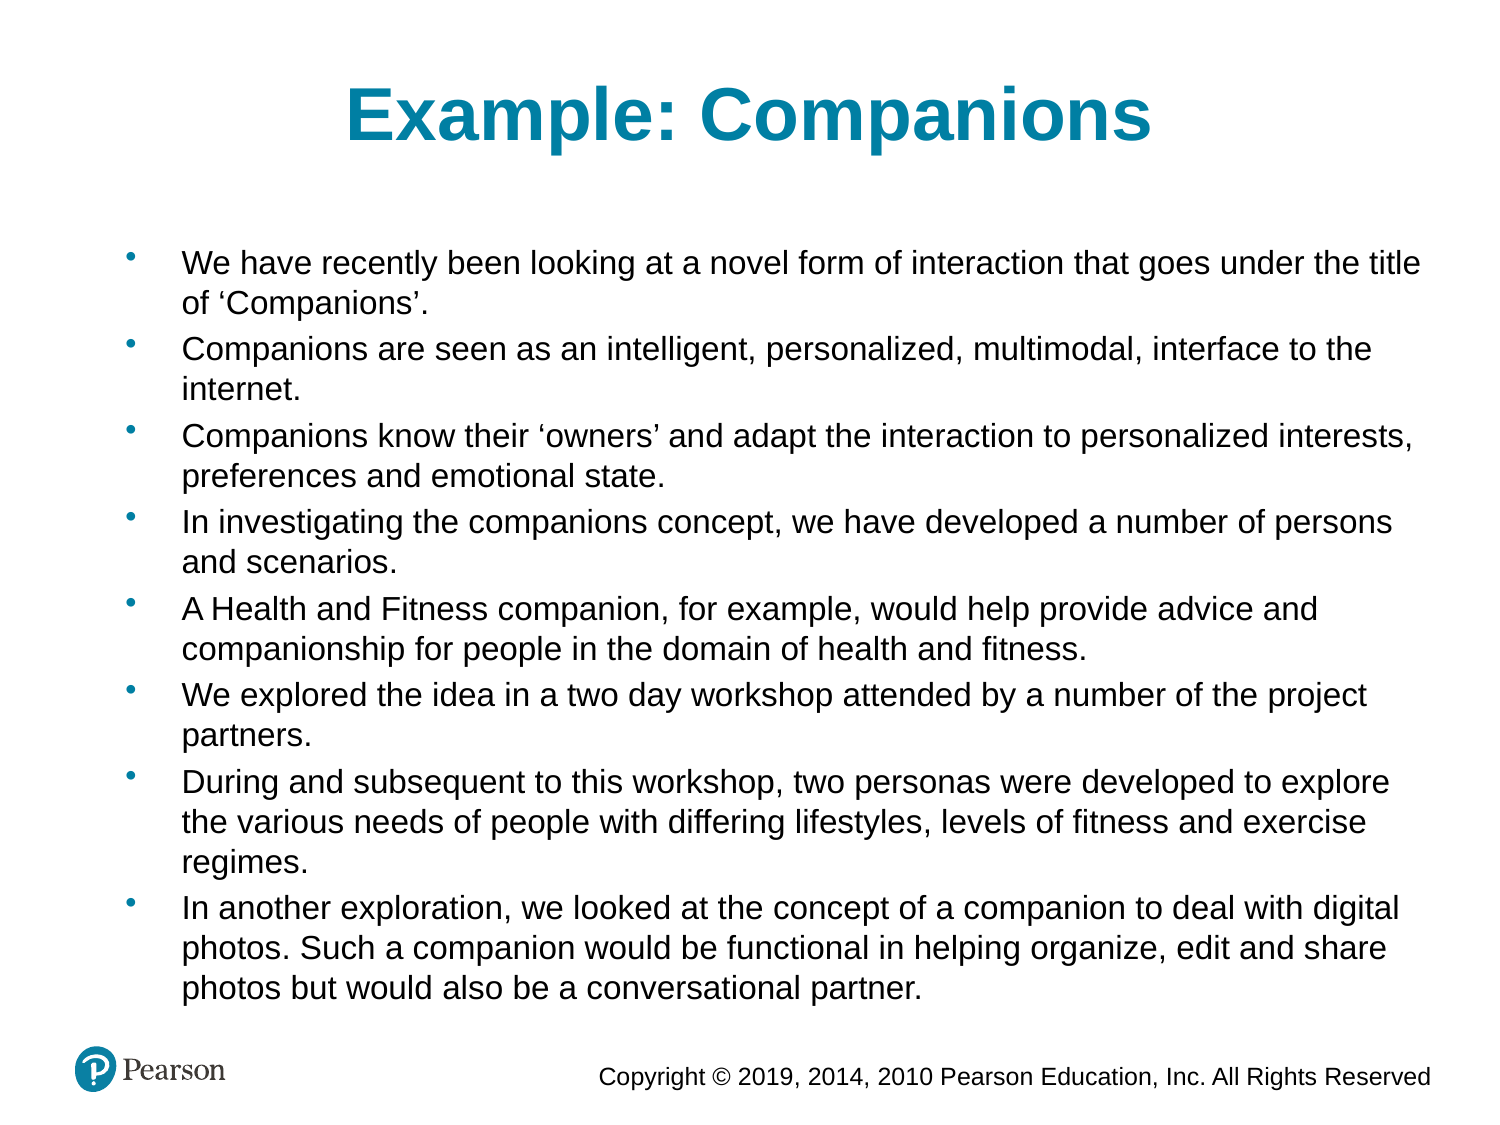

Example: Companions
We have recently been looking at a novel form of interaction that goes under the title of ‘Companions’.
Companions are seen as an intelligent, personalized, multimodal, interface to the internet.
Companions know their ‘owners’ and adapt the interaction to personalized interests, preferences and emotional state.
In investigating the companions concept, we have developed a number of persons and scenarios.
A Health and Fitness companion, for example, would help provide advice and companionship for people in the domain of health and fitness.
We explored the idea in a two day workshop attended by a number of the project partners.
During and subsequent to this workshop, two personas were developed to explore the various needs of people with differing lifestyles, levels of fitness and exercise regimes.
In another exploration, we looked at the concept of a companion to deal with digital photos. Such a companion would be functional in helping organize, edit and share photos but would also be a conversational partner.